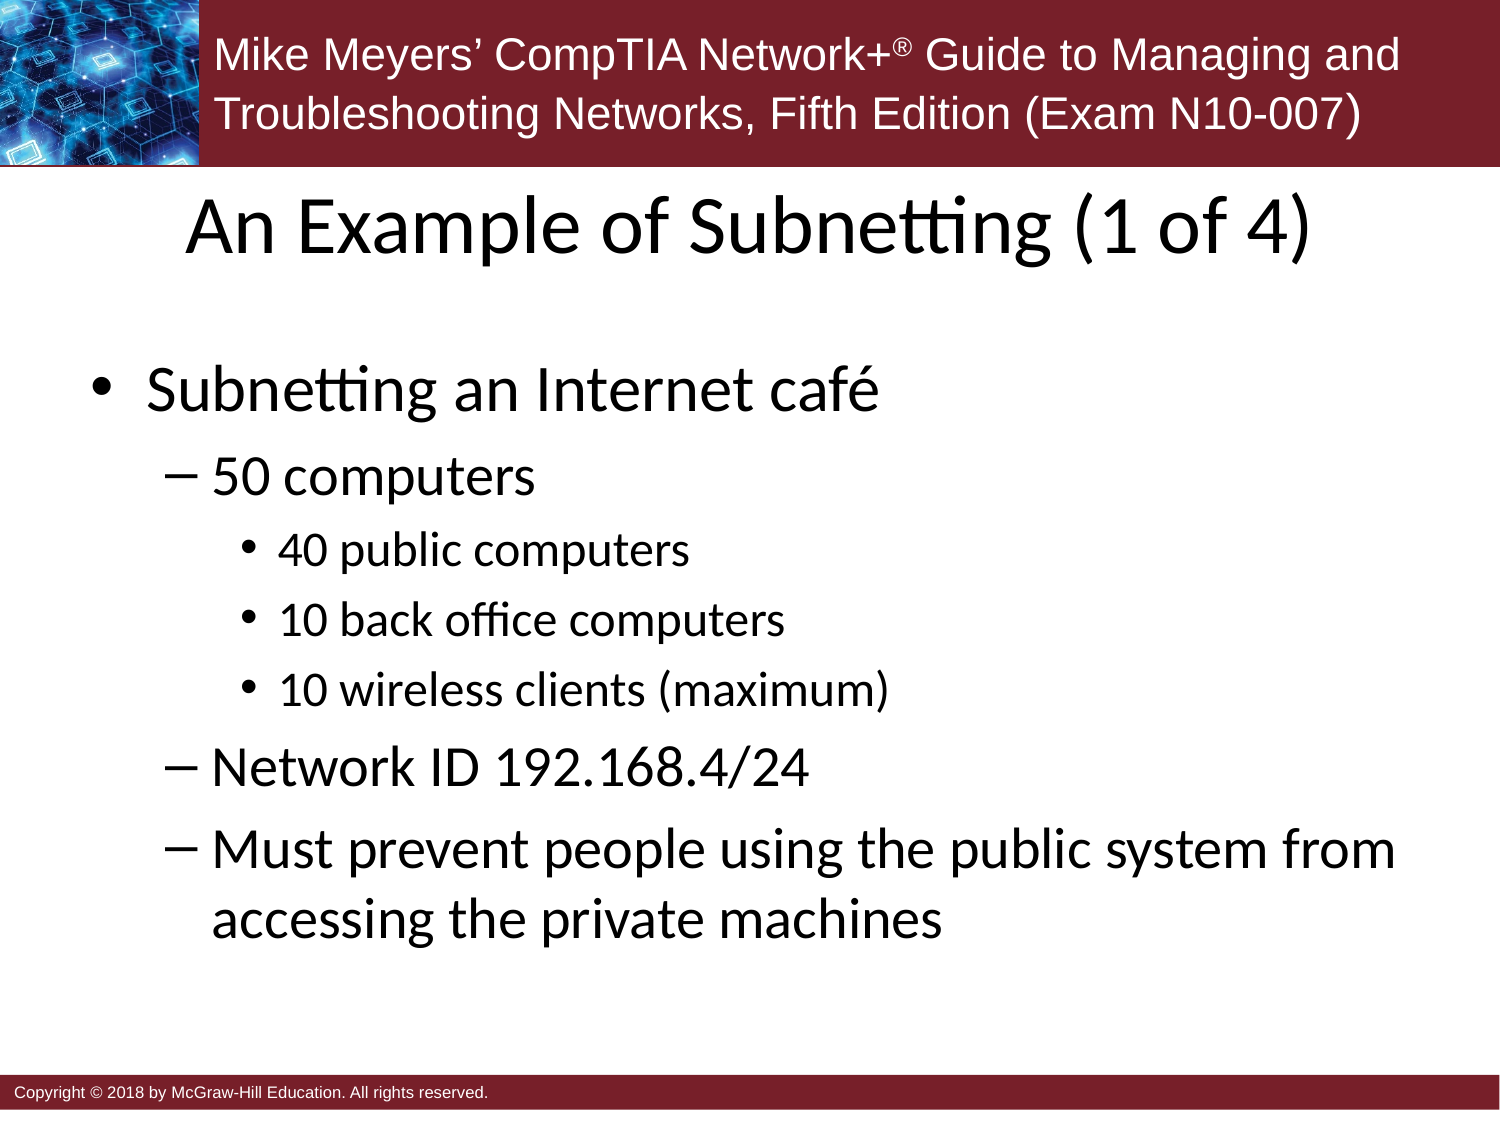

# An Example of Subnetting (1 of 4)
Subnetting an Internet café
50 computers
40 public computers
10 back office computers
10 wireless clients (maximum)
Network ID 192.168.4/24
Must prevent people using the public system from accessing the private machines